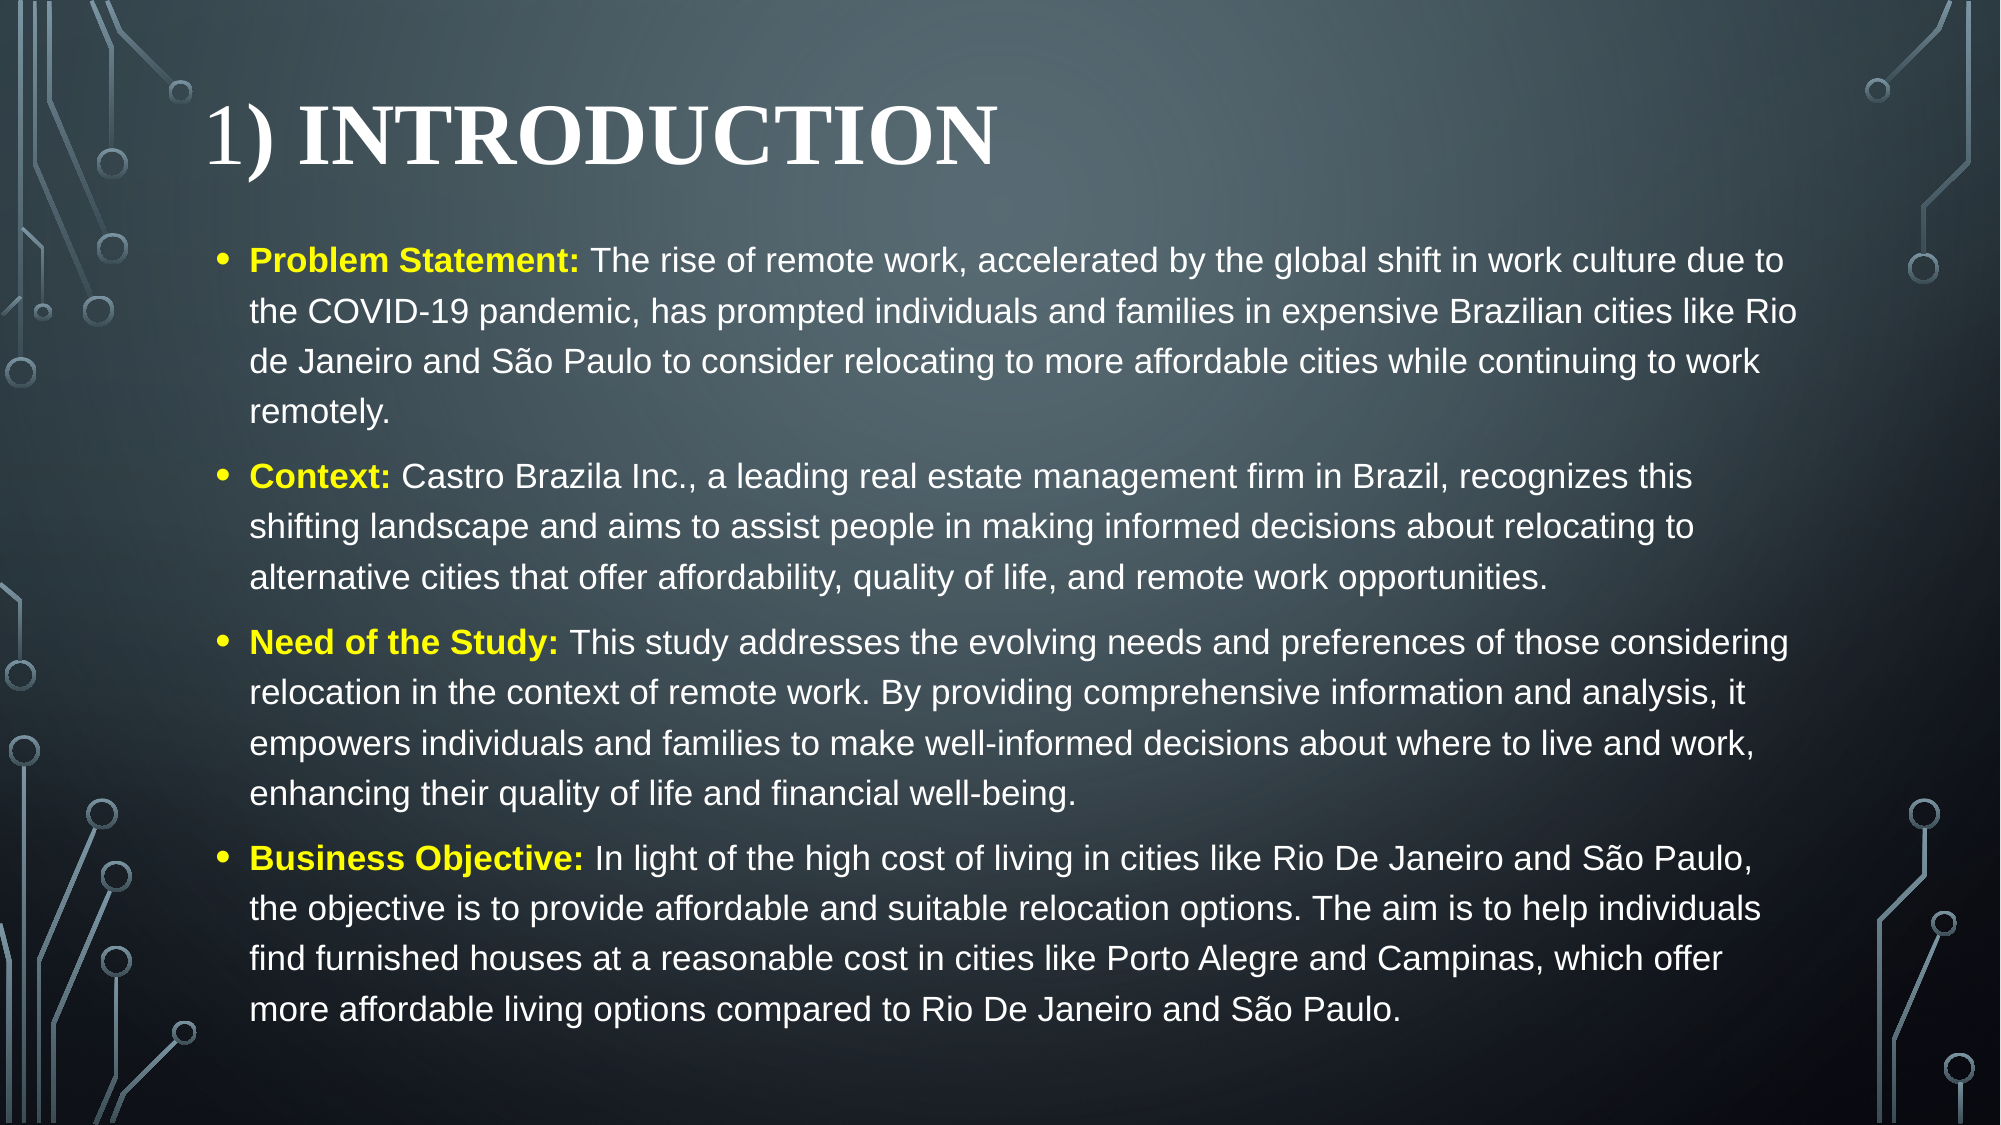

# 1) INTRODUCTION
Problem Statement: The rise of remote work, accelerated by the global shift in work culture due to the COVID-19 pandemic, has prompted individuals and families in expensive Brazilian cities like Rio de Janeiro and São Paulo to consider relocating to more affordable cities while continuing to work remotely.
Context: Castro Brazila Inc., a leading real estate management firm in Brazil, recognizes this shifting landscape and aims to assist people in making informed decisions about relocating to alternative cities that offer affordability, quality of life, and remote work opportunities.
Need of the Study: This study addresses the evolving needs and preferences of those considering relocation in the context of remote work. By providing comprehensive information and analysis, it empowers individuals and families to make well-informed decisions about where to live and work, enhancing their quality of life and financial well-being.
Business Objective: In light of the high cost of living in cities like Rio De Janeiro and São Paulo, the objective is to provide affordable and suitable relocation options. The aim is to help individuals find furnished houses at a reasonable cost in cities like Porto Alegre and Campinas, which offer more affordable living options compared to Rio De Janeiro and São Paulo.